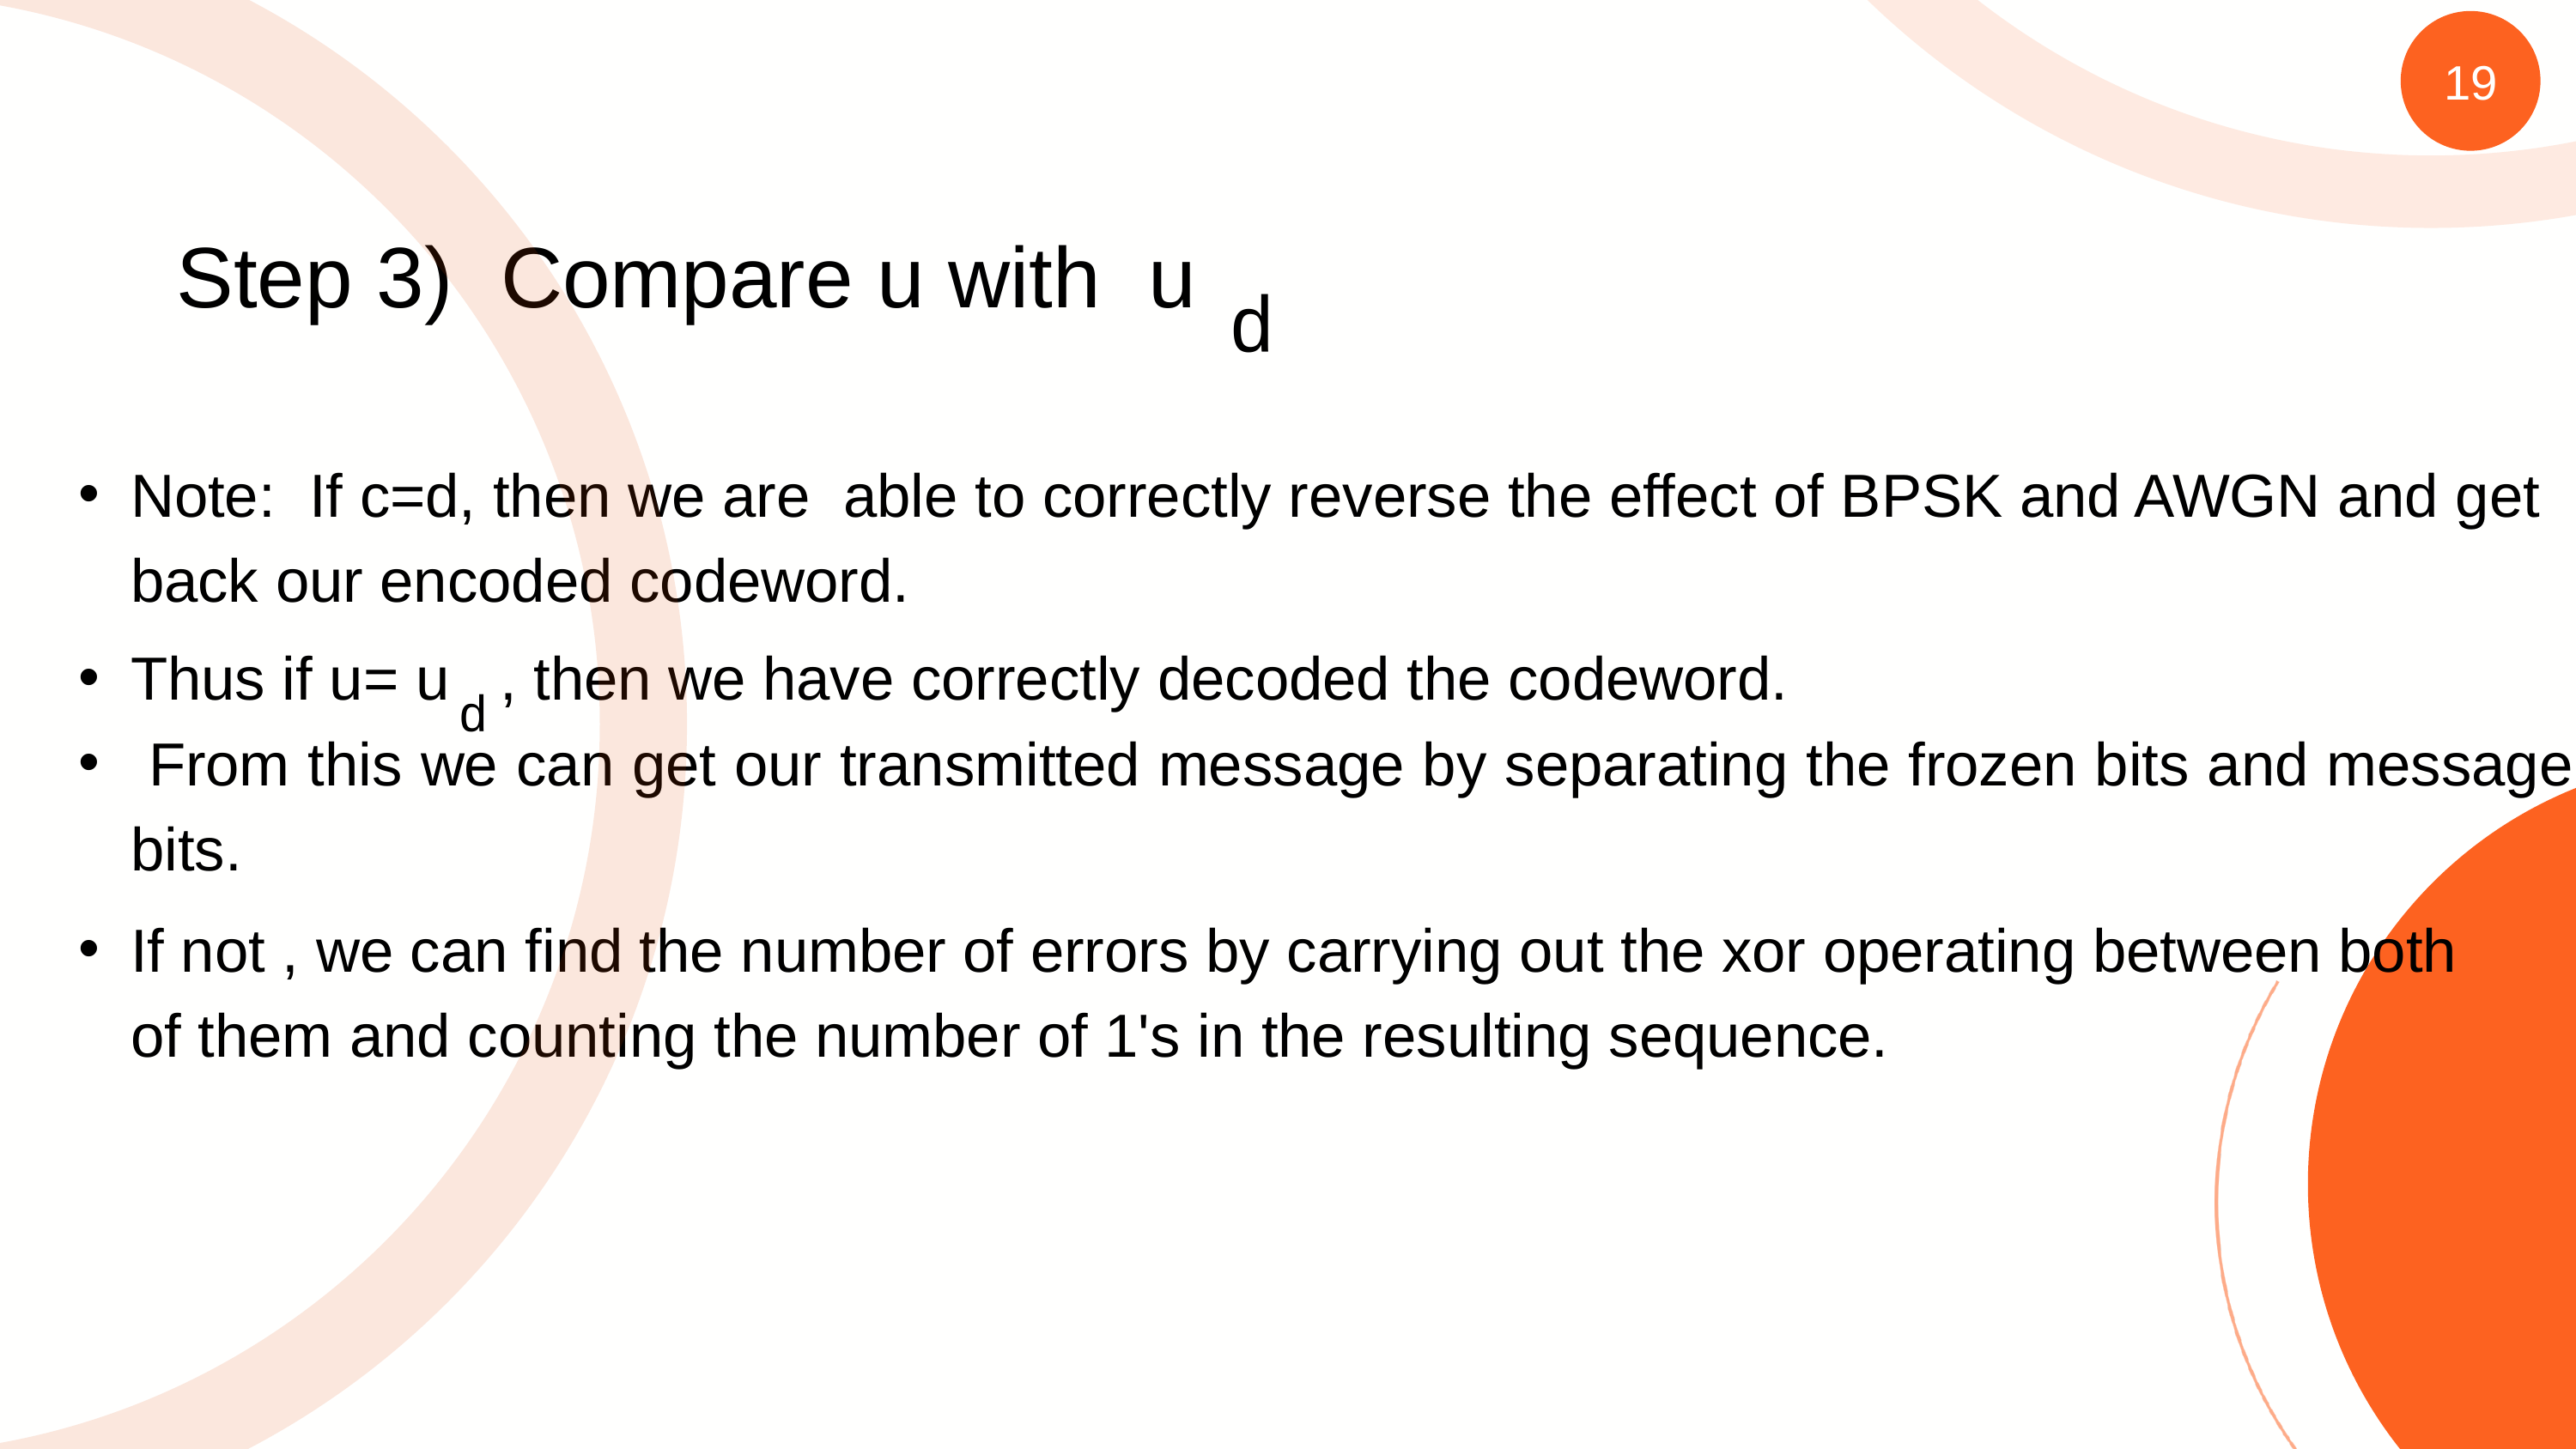

19
Step 3)  Compare u with  u
ᵈ
Note:  If c=d, then we are  able to correctly reverse the effect of BPSK and AWGN and get back our encoded codeword.
Thus if u= u   , then we have correctly decoded the codeword.
 From this we can get our transmitted message by separating the frozen bits and message bits.
ᵈ

If not , we can find the number of errors by carrying out the xor operating between both of them and counting the number of 1's in the resulting sequence.